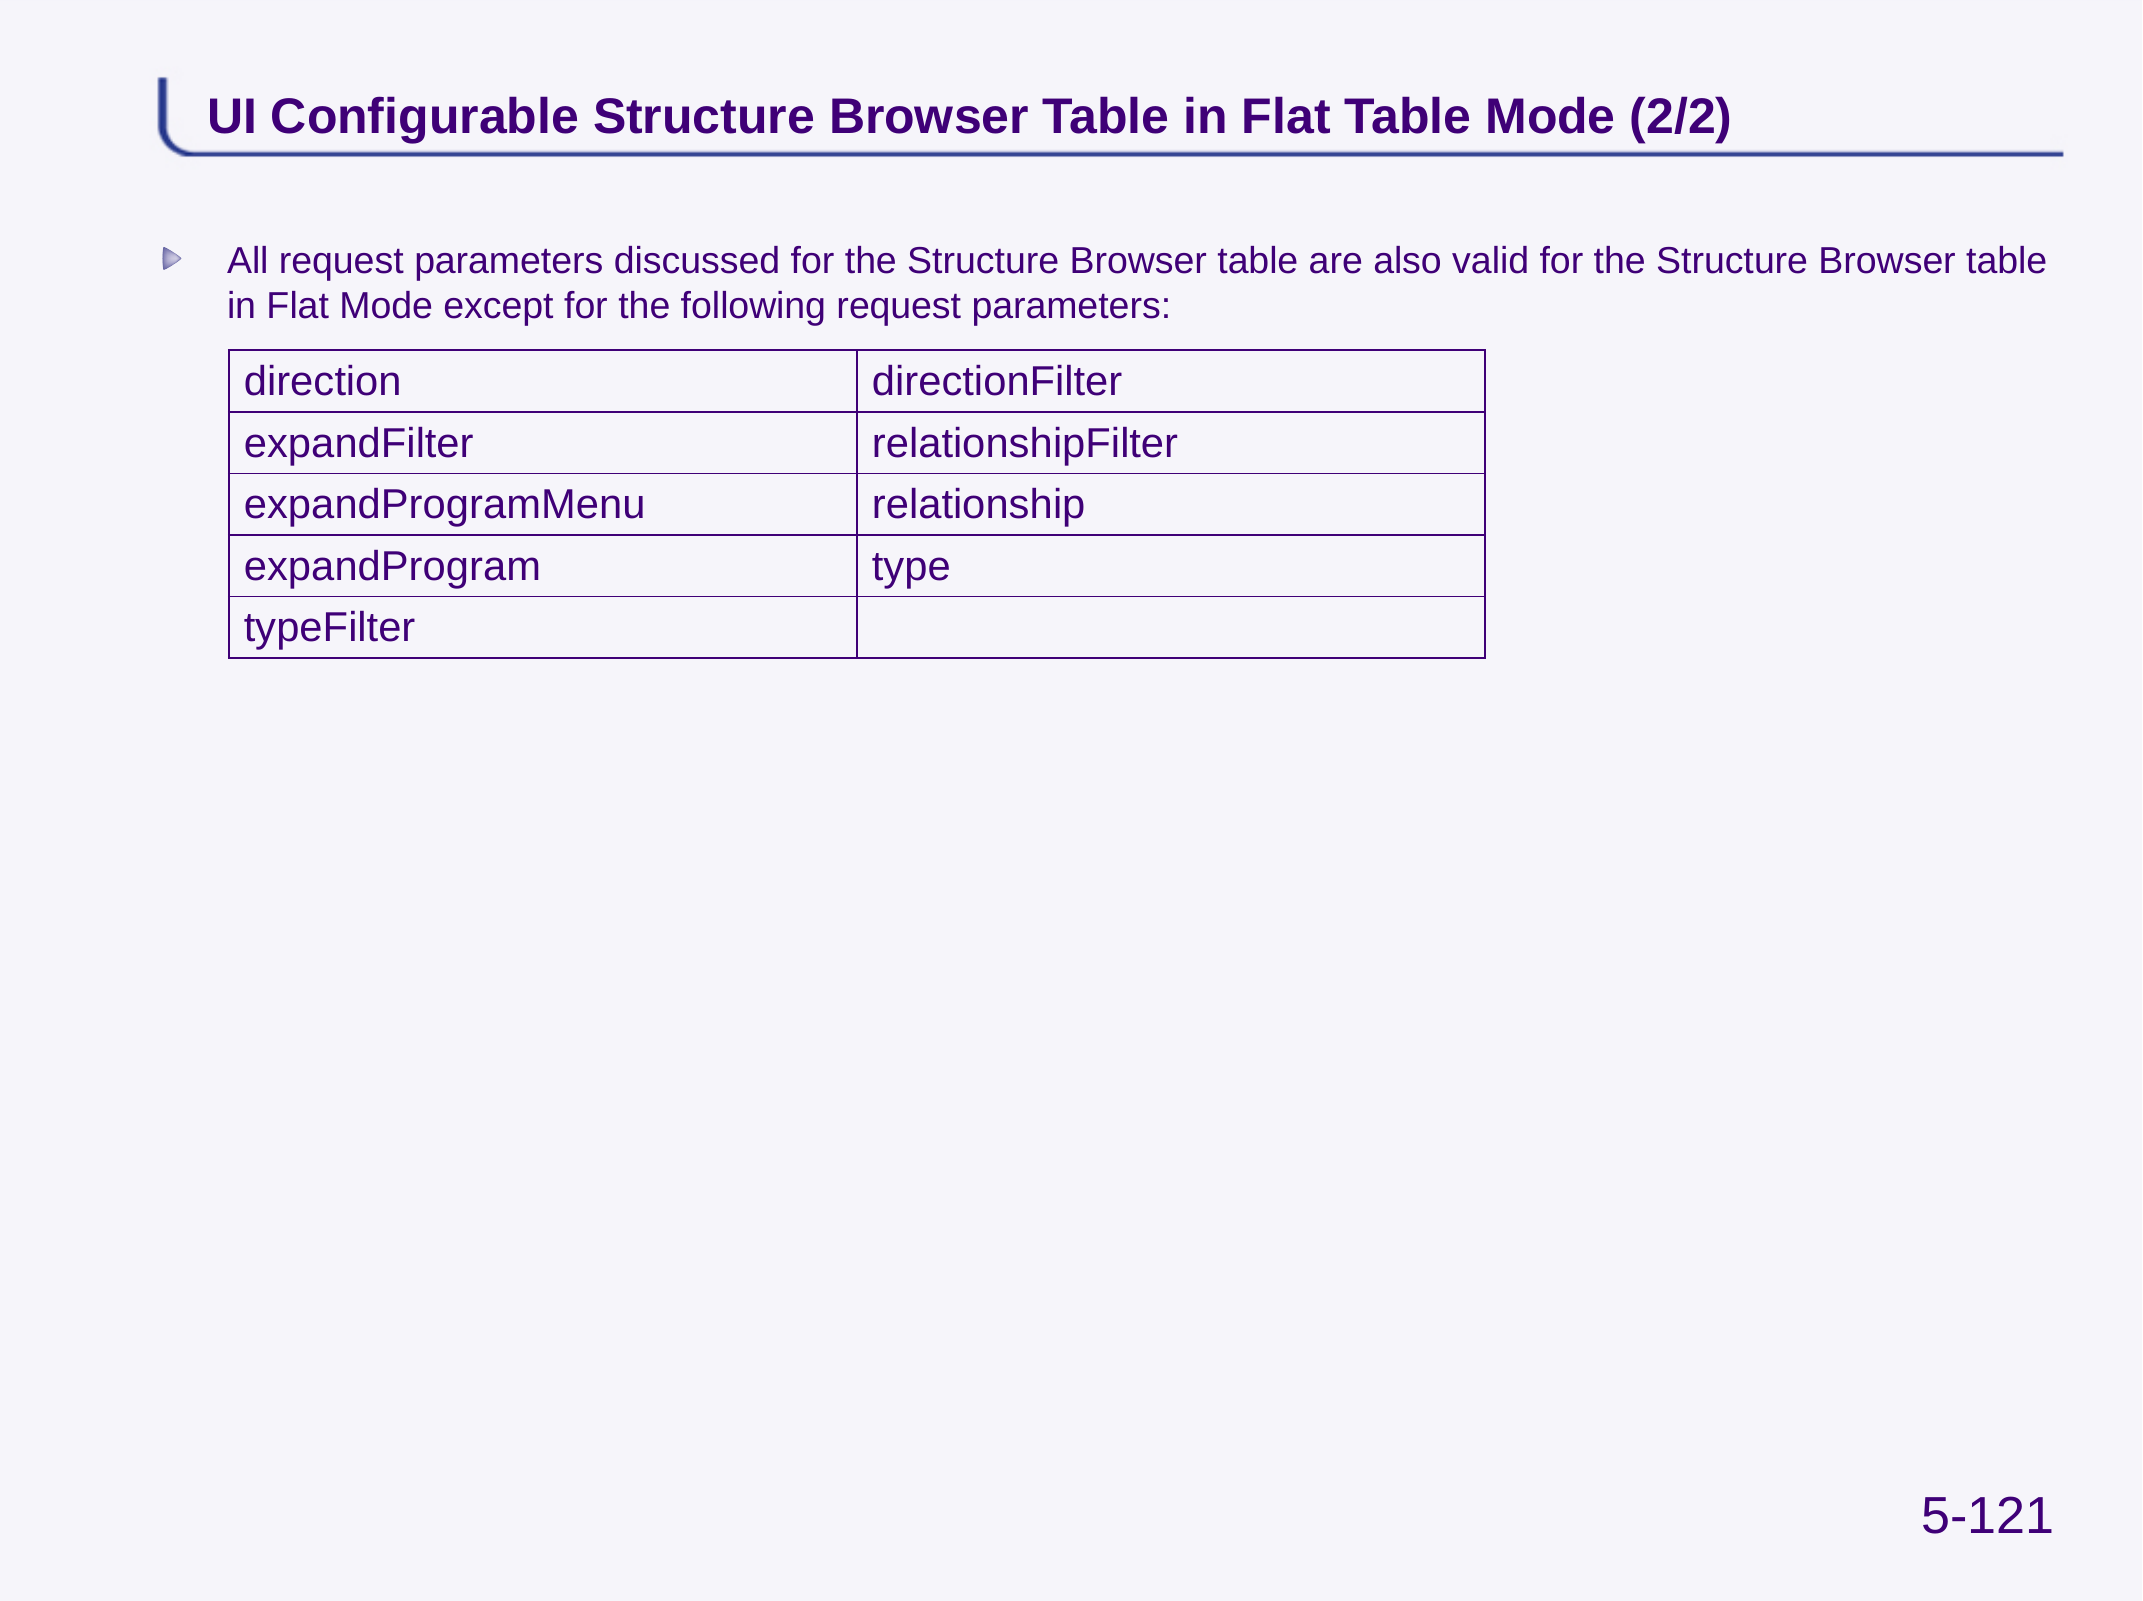

# UI Configurable Structure Browser Table in Flat Table Mode (2/2)
All request parameters discussed for the Structure Browser table are also valid for the Structure Browser table in Flat Mode except for the following request parameters:

| direction | directionFilter |
| --- | --- |
| expandFilter | relationshipFilter |
| expandProgramMenu | relationship |
| expandProgram | type |
| typeFilter |  |
5-121